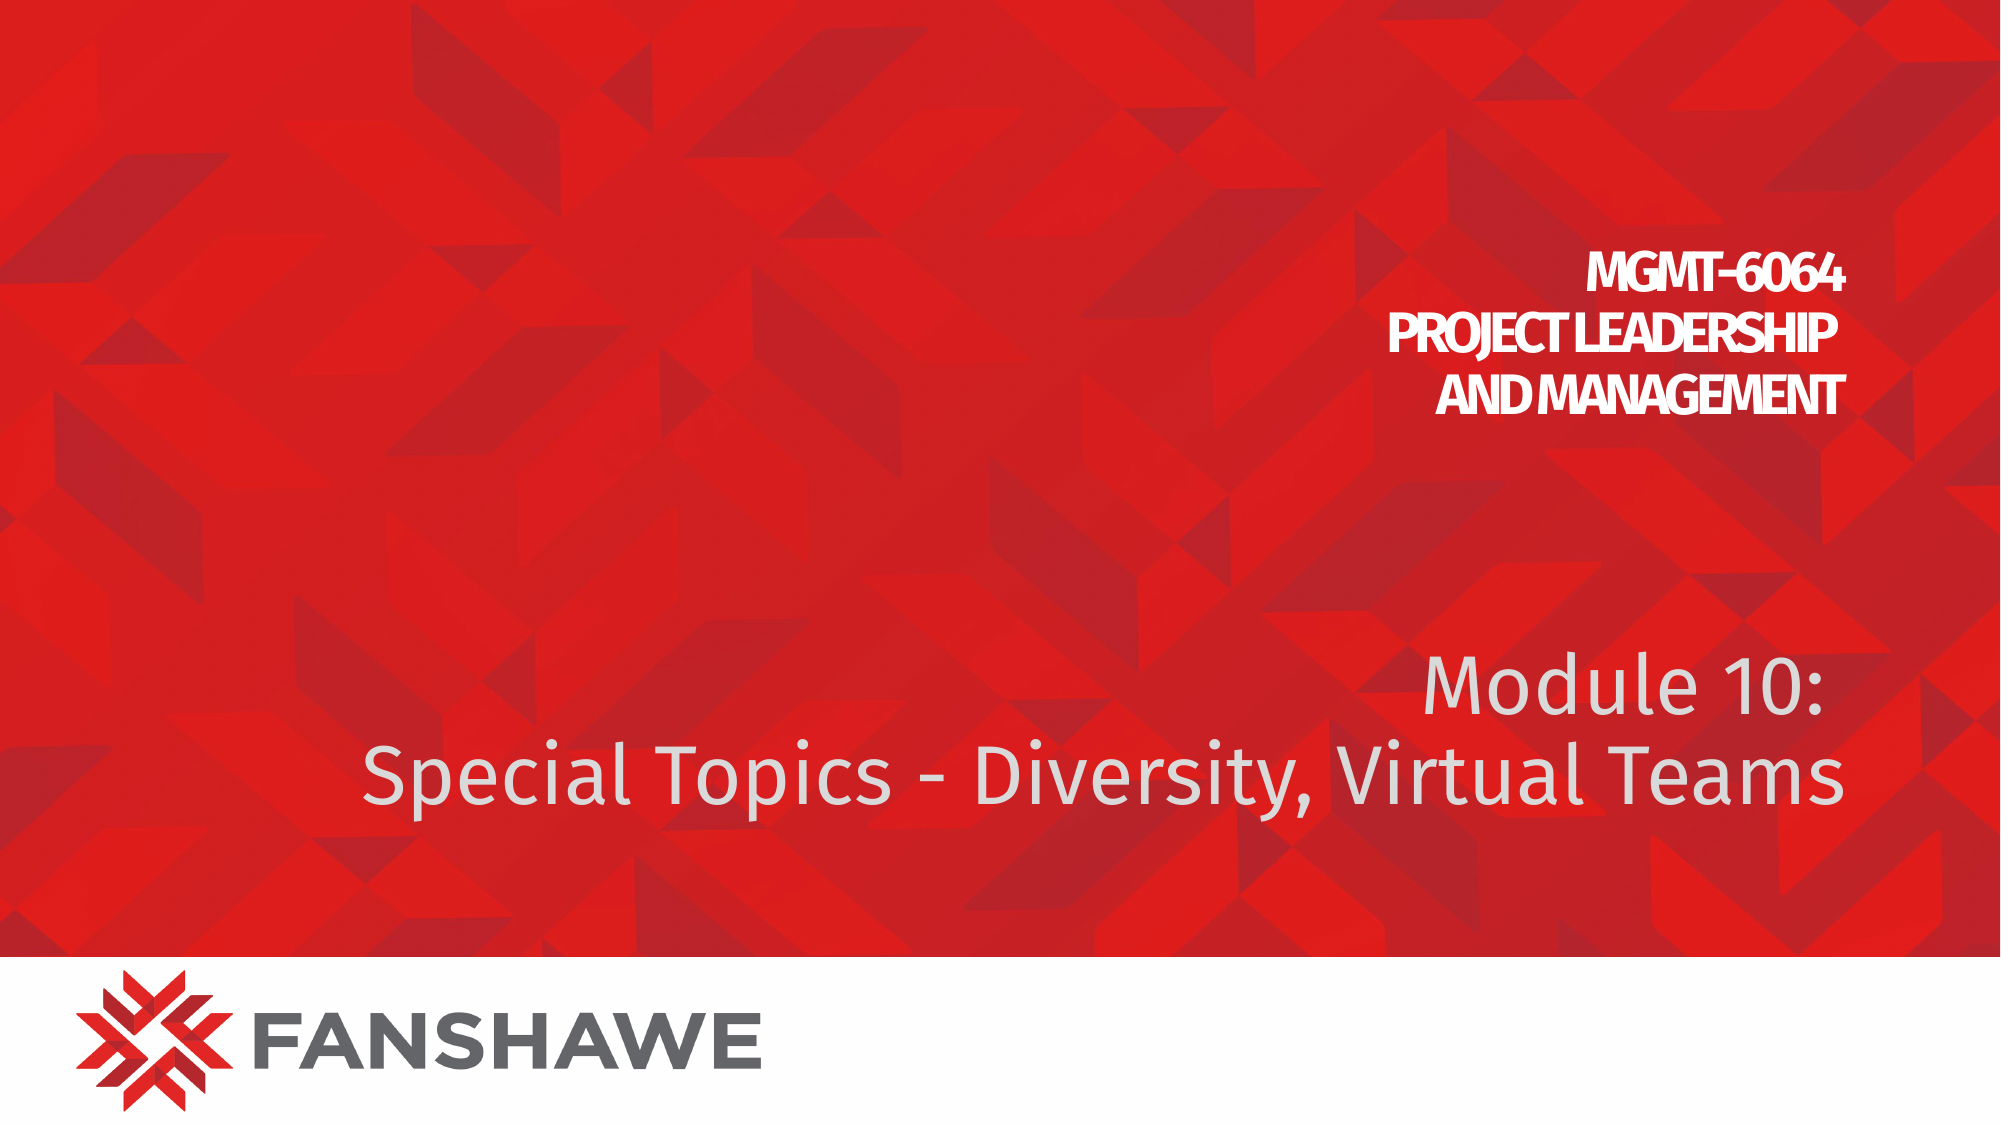

# MGMT-6064 PROJECT LEADERSHIP AND MANAGEMENT
Module 10:
Special Topics - Diversity, Virtual Teams